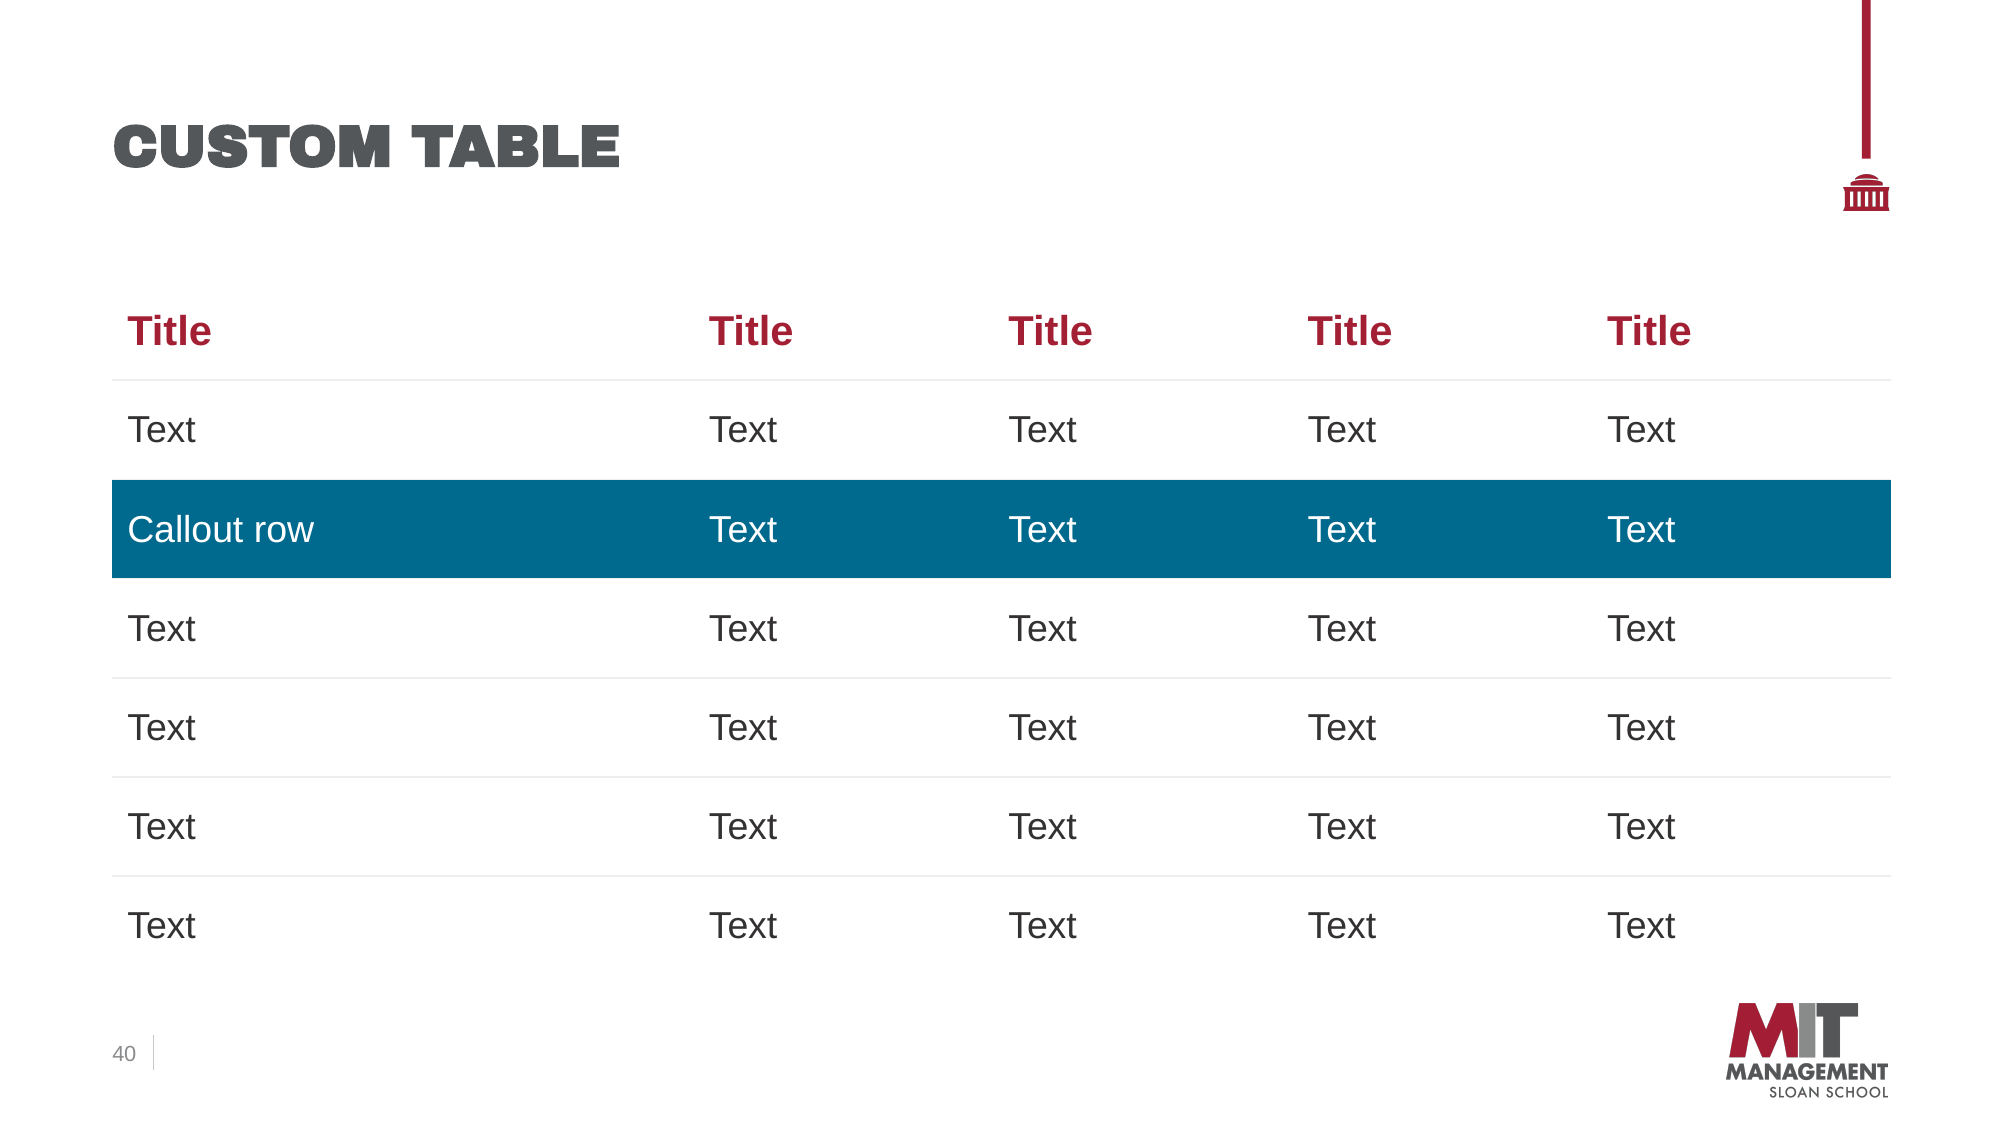

# Custom table
| Title | Title | Title | Title | Title |
| --- | --- | --- | --- | --- |
| Text | Text | Text | Text | Text |
| Callout row | Text | Text | Text | Text |
| Text | Text | Text | Text | Text |
| Text | Text | Text | Text | Text |
| Text | Text | Text | Text | Text |
| Text | Text | Text | Text | Text |
40